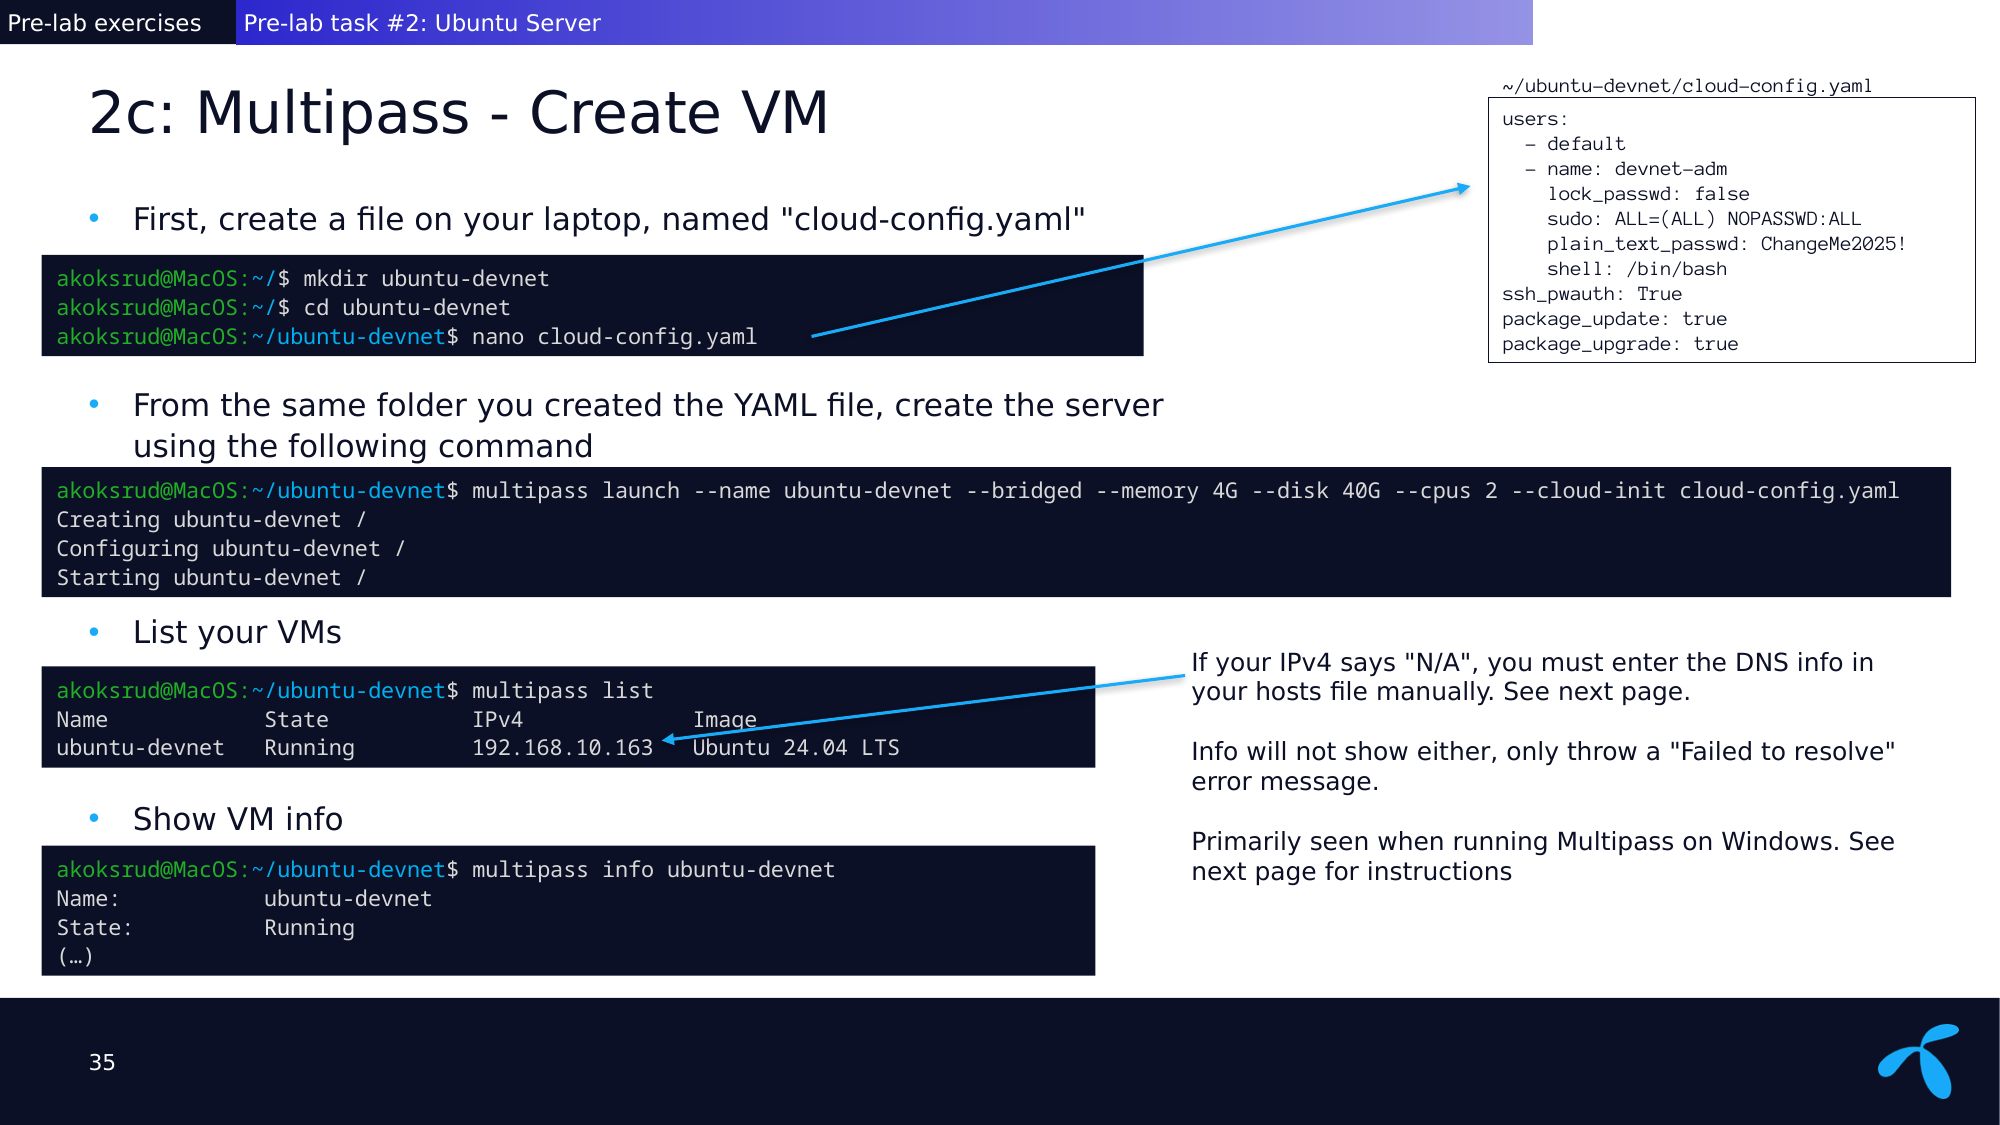

Pre-lab exercises
 Pre-lab task #2: Ubuntu Server
~/ubuntu-devnet/cloud-config.yaml
# 2c: Multipass - Create VM
users:
  - default
  - name: devnet-adm
    lock_passwd: false
    sudo: ALL=(ALL) NOPASSWD:ALL
    plain_text_passwd: ChangeMe2025!
    shell: /bin/bash
ssh_pwauth: True
package_update: true
package_upgrade: true
First, create a file on your laptop, named "cloud-config.yaml"

From the same folder you created the YAML file, create the server using the following command

List your VMs

Show VM info
akoksrud@MacOS:~/$ mkdir ubuntu-devnet
akoksrud@MacOS:~/$ cd ubuntu-devnet
akoksrud@MacOS:~/ubuntu-devnet$ nano cloud-config.yaml
akoksrud@MacOS:~/ubuntu-devnet$ multipass launch --name ubuntu-devnet --bridged --memory 4G --disk 40G --cpus 2 --cloud-init cloud-config.yaml
Creating ubuntu-devnet /
Configuring ubuntu-devnet /
Starting ubuntu-devnet /
If your IPv4 says "N/A", you must enter the DNS info in your hosts file manually. See next page.

Info will not show either, only throw a "Failed to resolve" error message.

Primarily seen when running Multipass on Windows. See next page for instructions
akoksrud@MacOS:~/ubuntu-devnet$ multipass list
Name            State           IPv4             Image
ubuntu-devnet   Running         192.168.10.163   Ubuntu 24.04 LTS
akoksrud@MacOS:~/ubuntu-devnet$ multipass info ubuntu-devnet
Name:           ubuntu-devnet
State:          Running
(…)
35